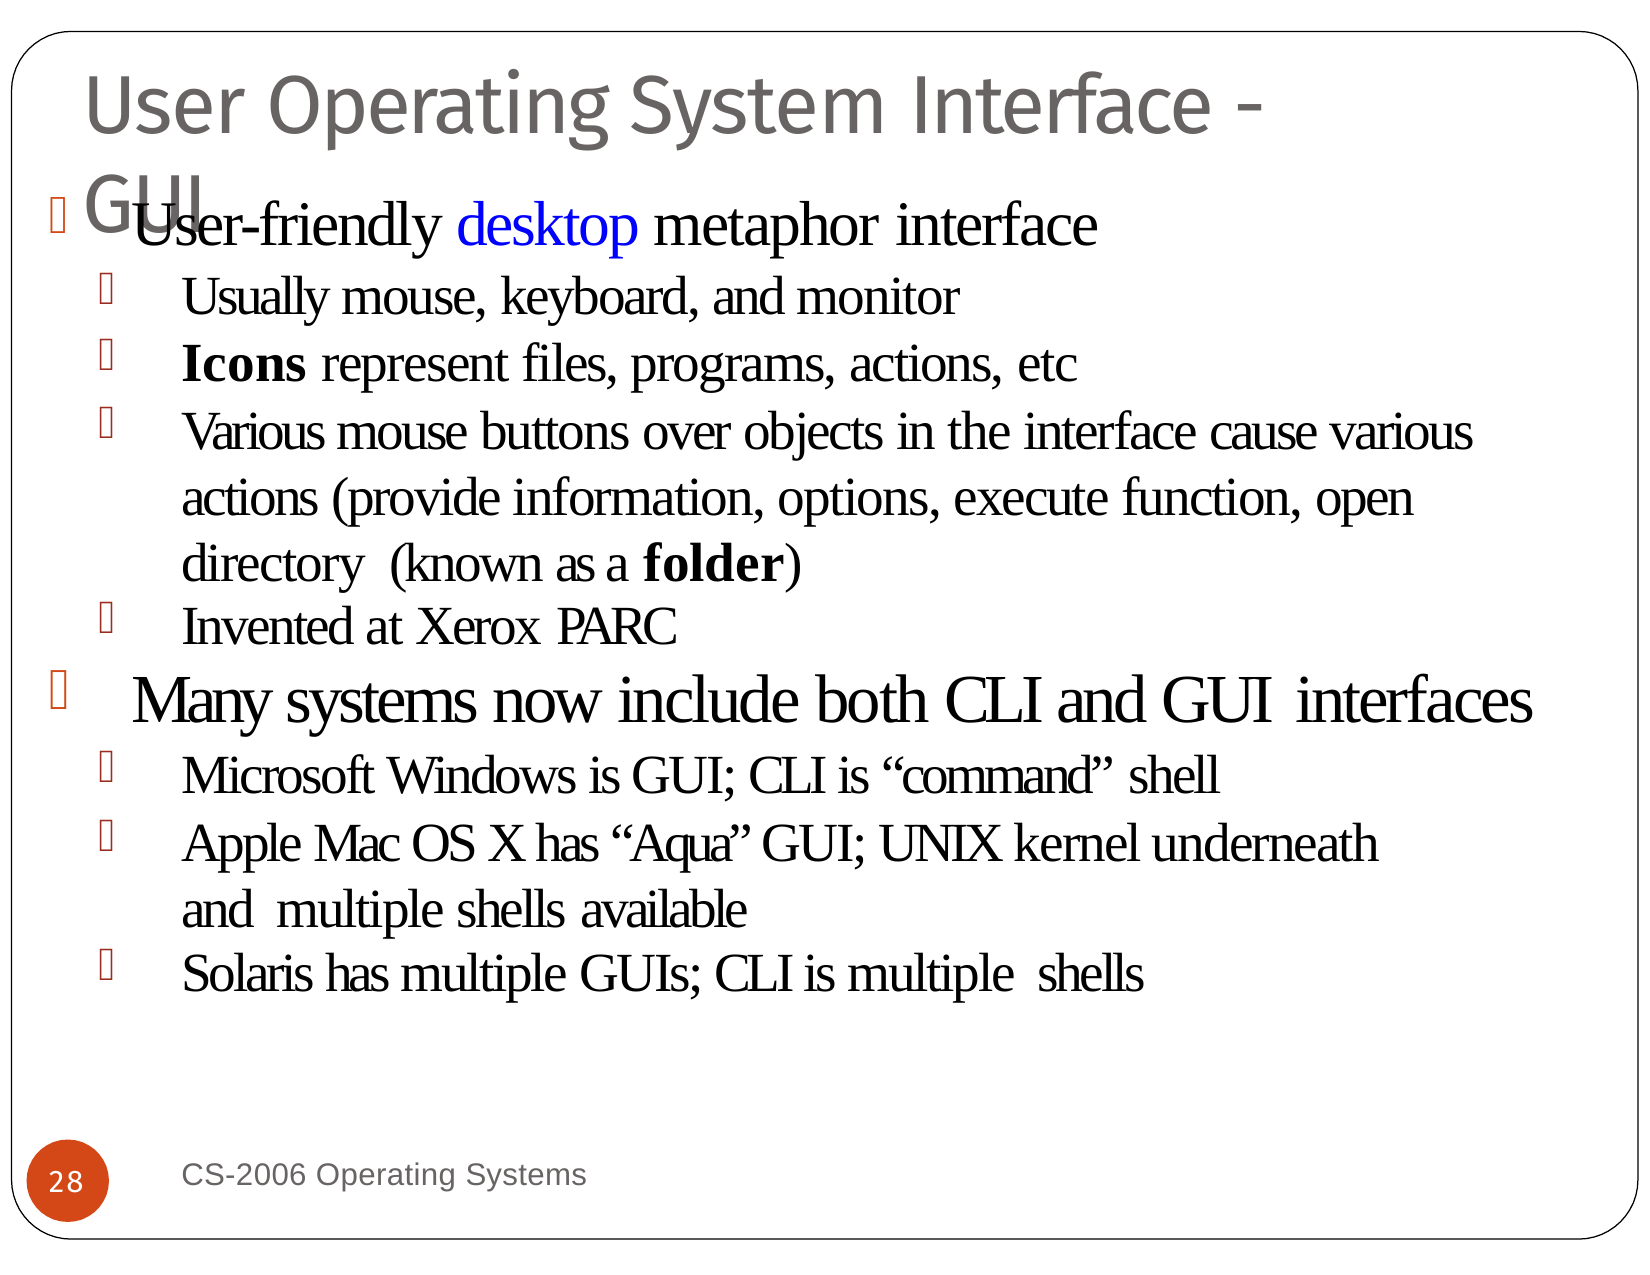

# User Operating System Interface - GUI
User-friendly desktop metaphor interface
Usually mouse, keyboard, and monitor
Icons represent files, programs, actions, etc
Various mouse buttons over objects in the interface cause various  actions (provide information, options, execute function, open directory  (known as a folder)
Invented at Xerox PARC
Many systems now include both CLI and GUI interfaces
Microsoft Windows is GUI; CLI is “command” shell
Apple Mac OS X has “Aqua” GUI; UNIX kernel underneath and  multiple shells available
Solaris has multiple GUIs; CLI is multiple shells

CS-2006 Operating Systems
28